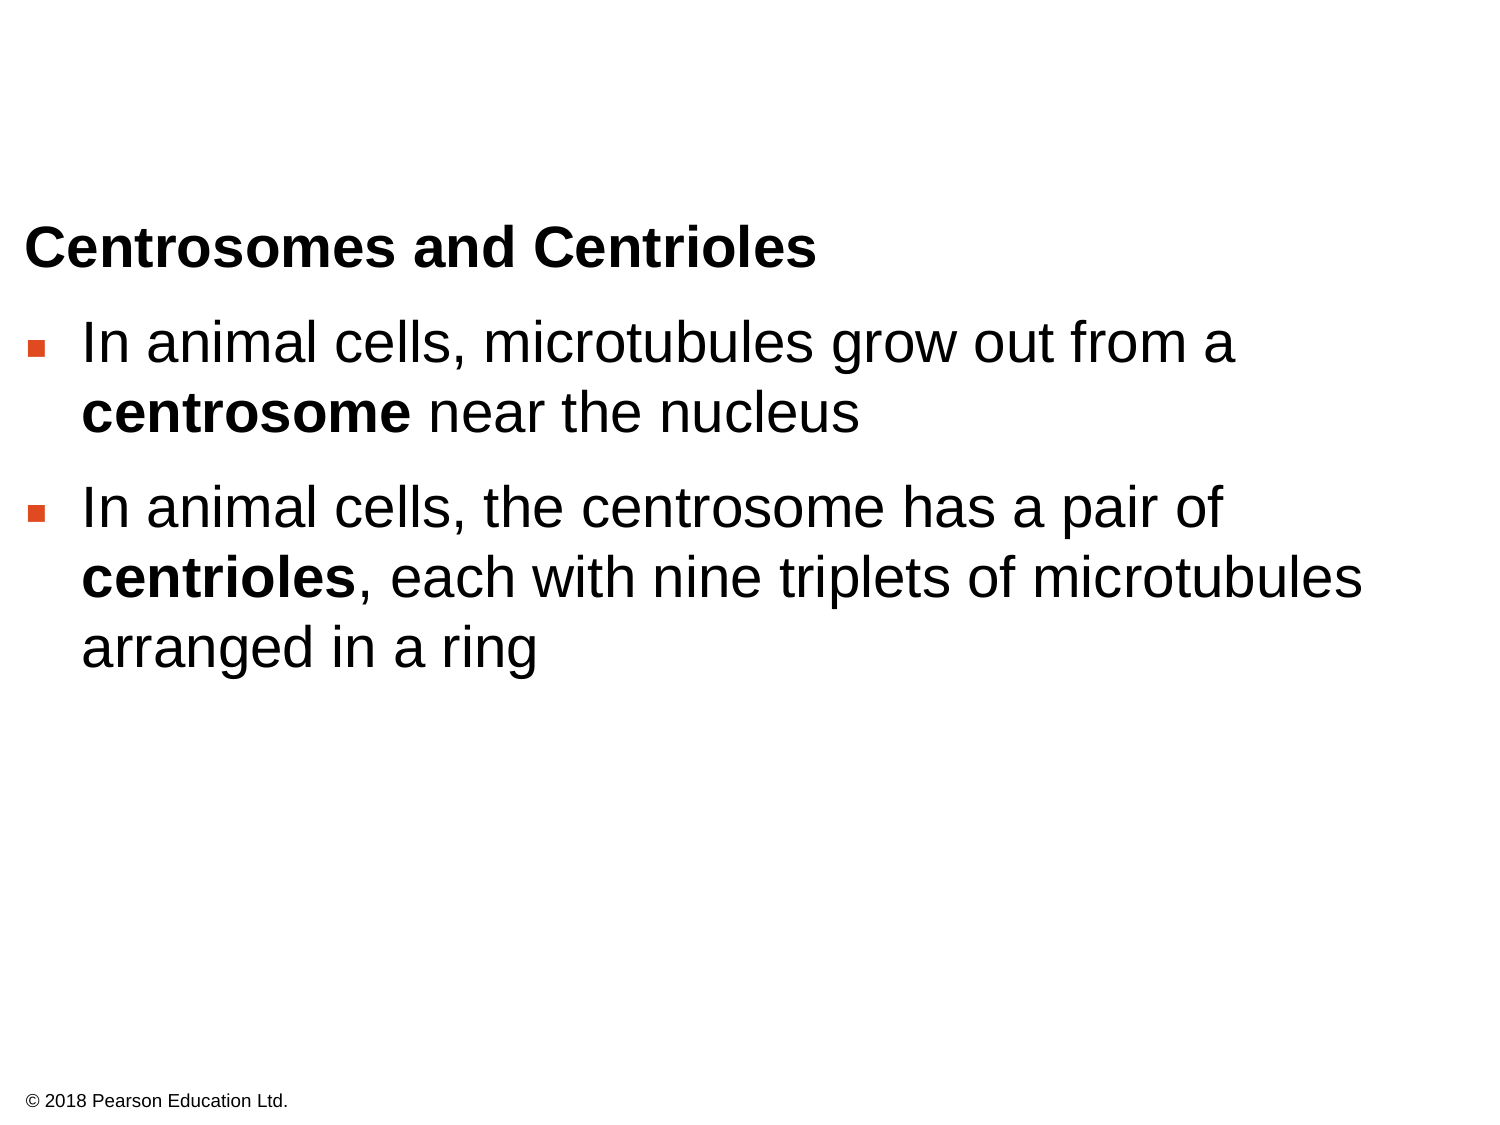

Centrosomes and Centrioles
In animal cells, microtubules grow out from a centrosome near the nucleus
In animal cells, the centrosome has a pair of centrioles, each with nine triplets of microtubules arranged in a ring
© 2018 Pearson Education Ltd.